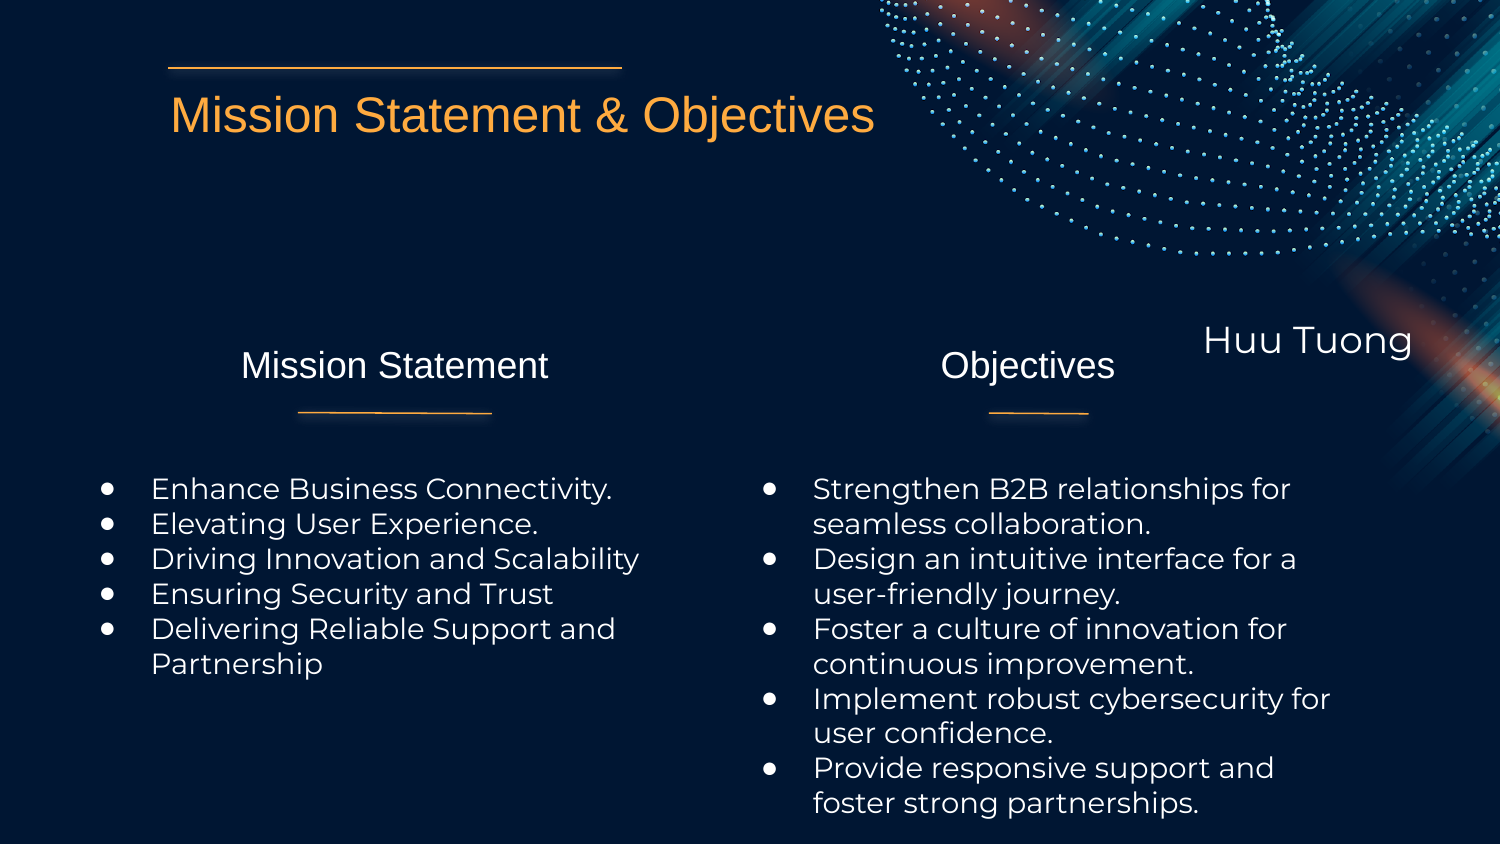

Mission Statement & Objectives
Huu Tuong
# Mission Statement
Objectives
Enhance Business Connectivity.
Elevating User Experience.
Driving Innovation and Scalability
Ensuring Security and Trust
Delivering Reliable Support and Partnership
Strengthen B2B relationships for seamless collaboration.
Design an intuitive interface for a user-friendly journey.
Foster a culture of innovation for continuous improvement.
Implement robust cybersecurity for user confidence.
Provide responsive support and foster strong partnerships.